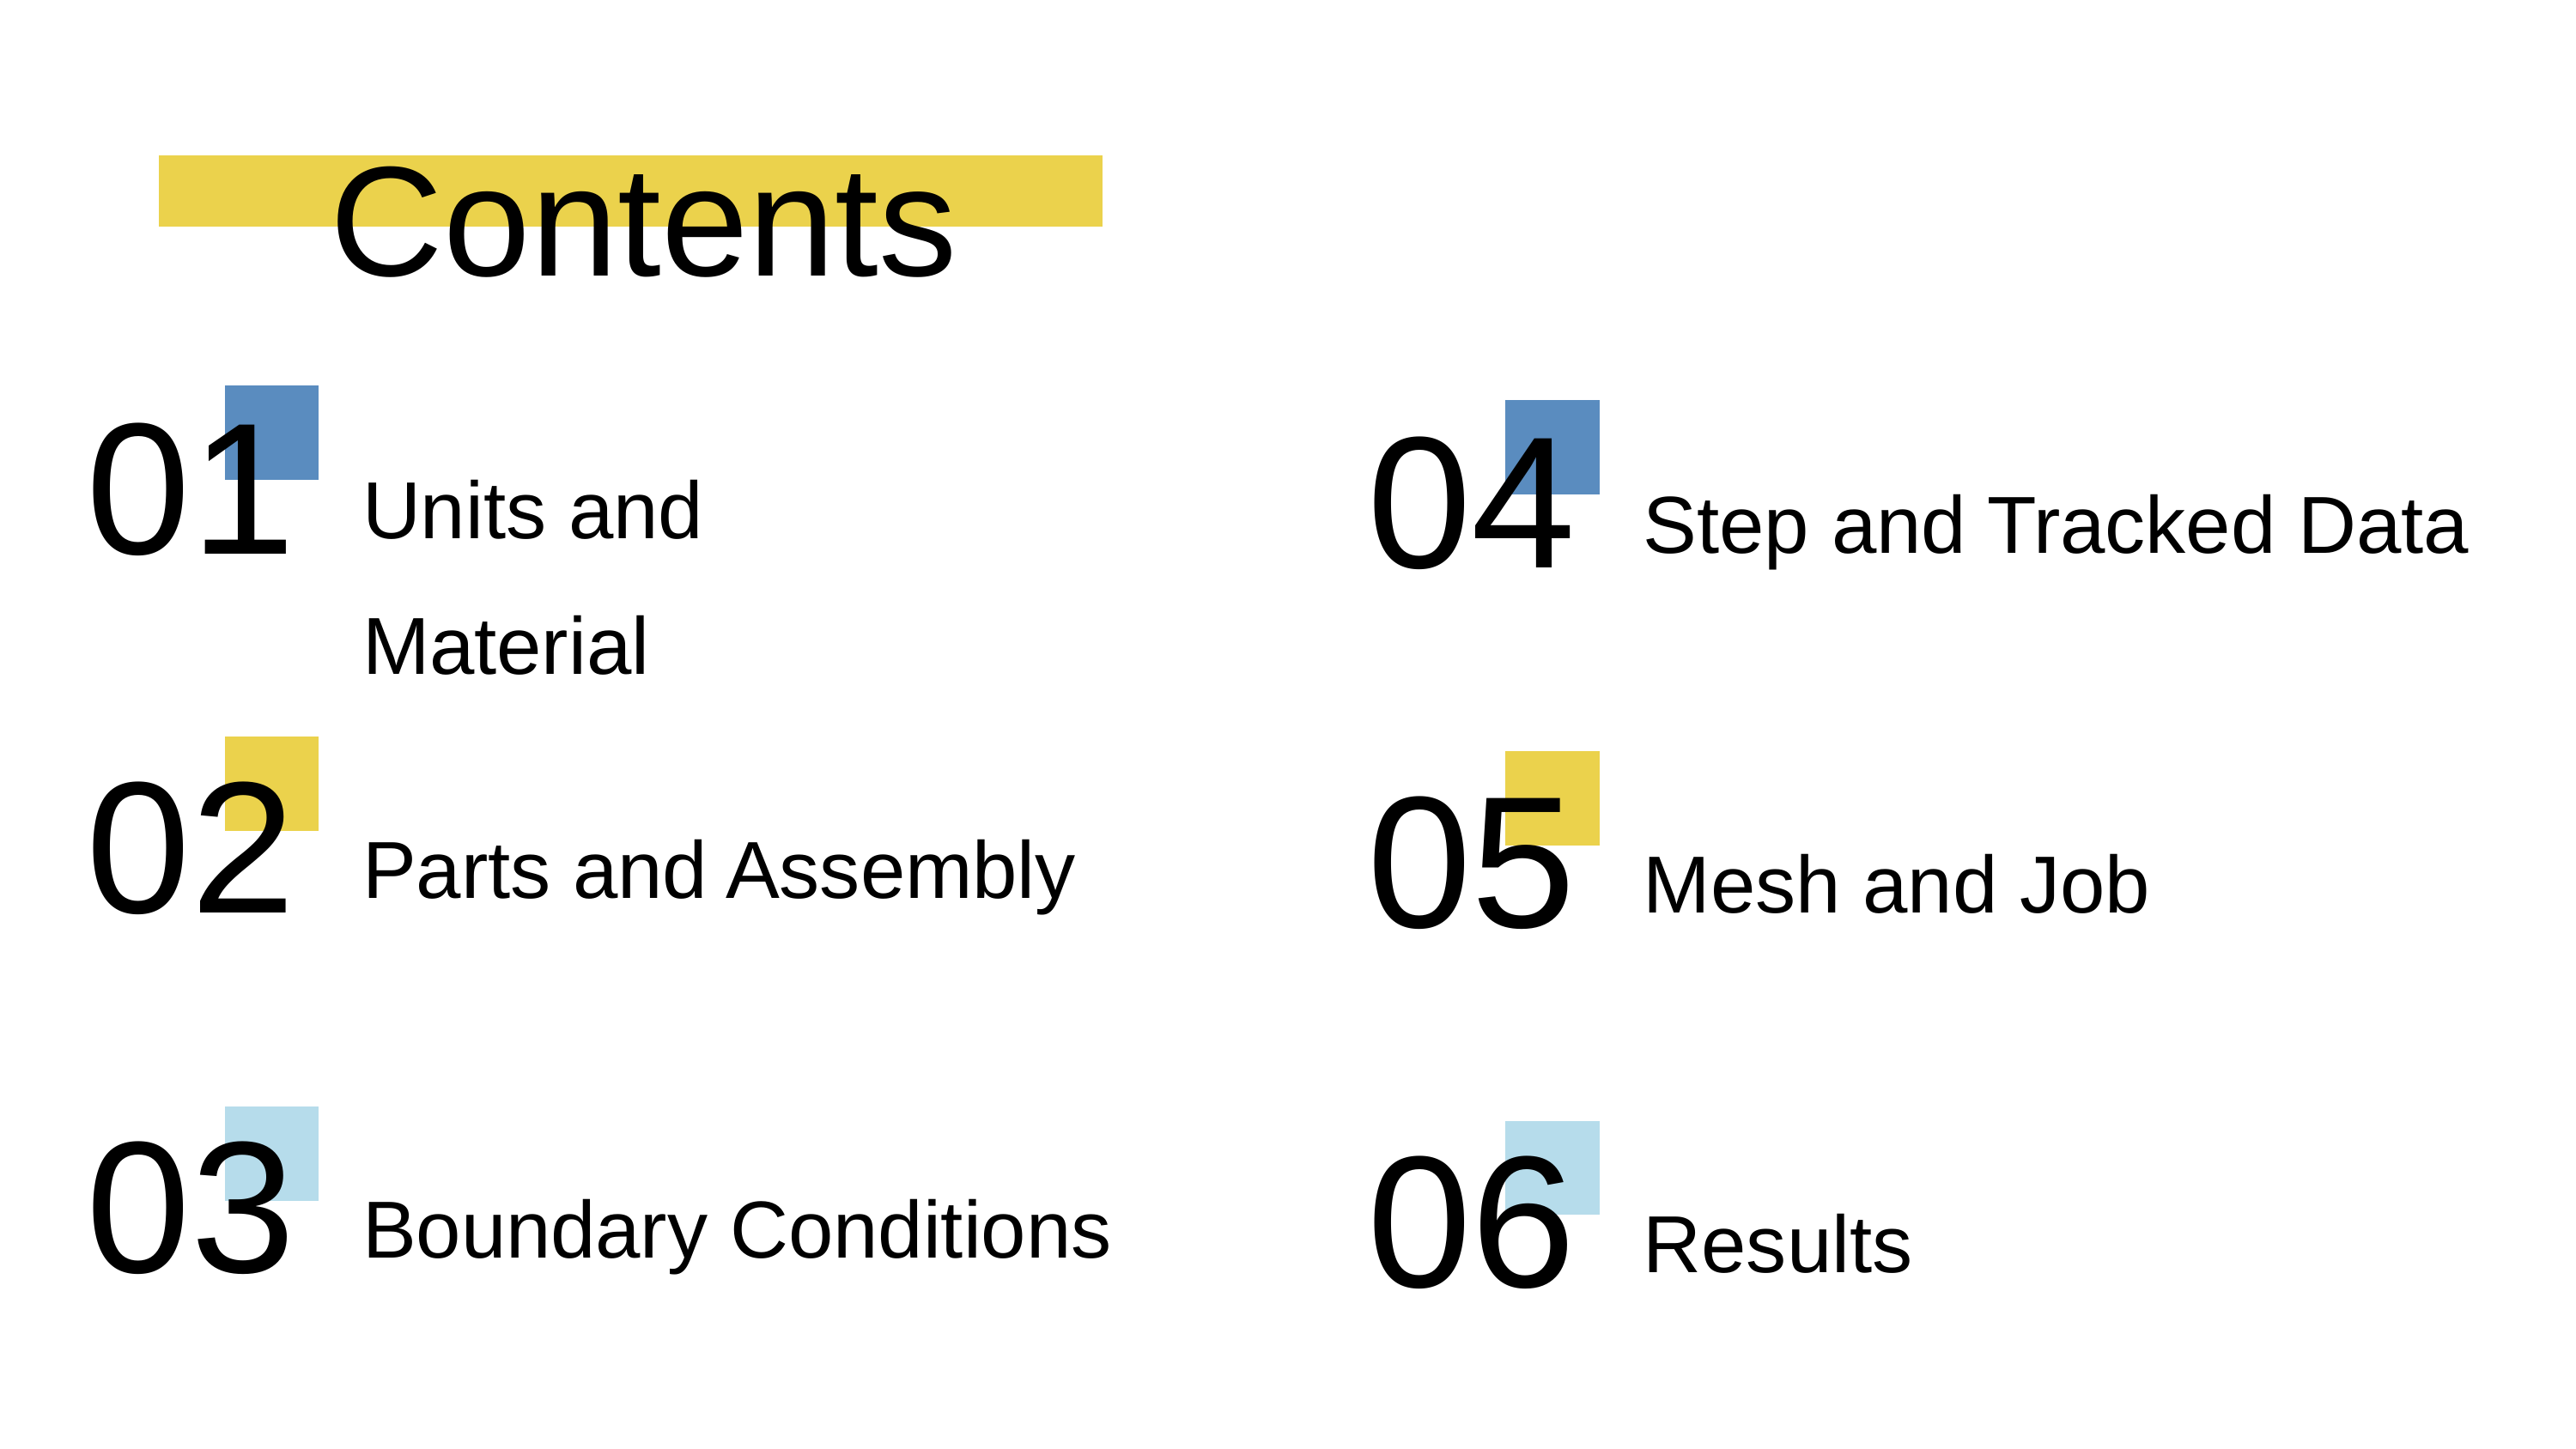

Contents

01

04

Units and Material
Step and Tracked Data
02

05

Parts and Assembly
Mesh and Job
03
06

Boundary Conditions
Results